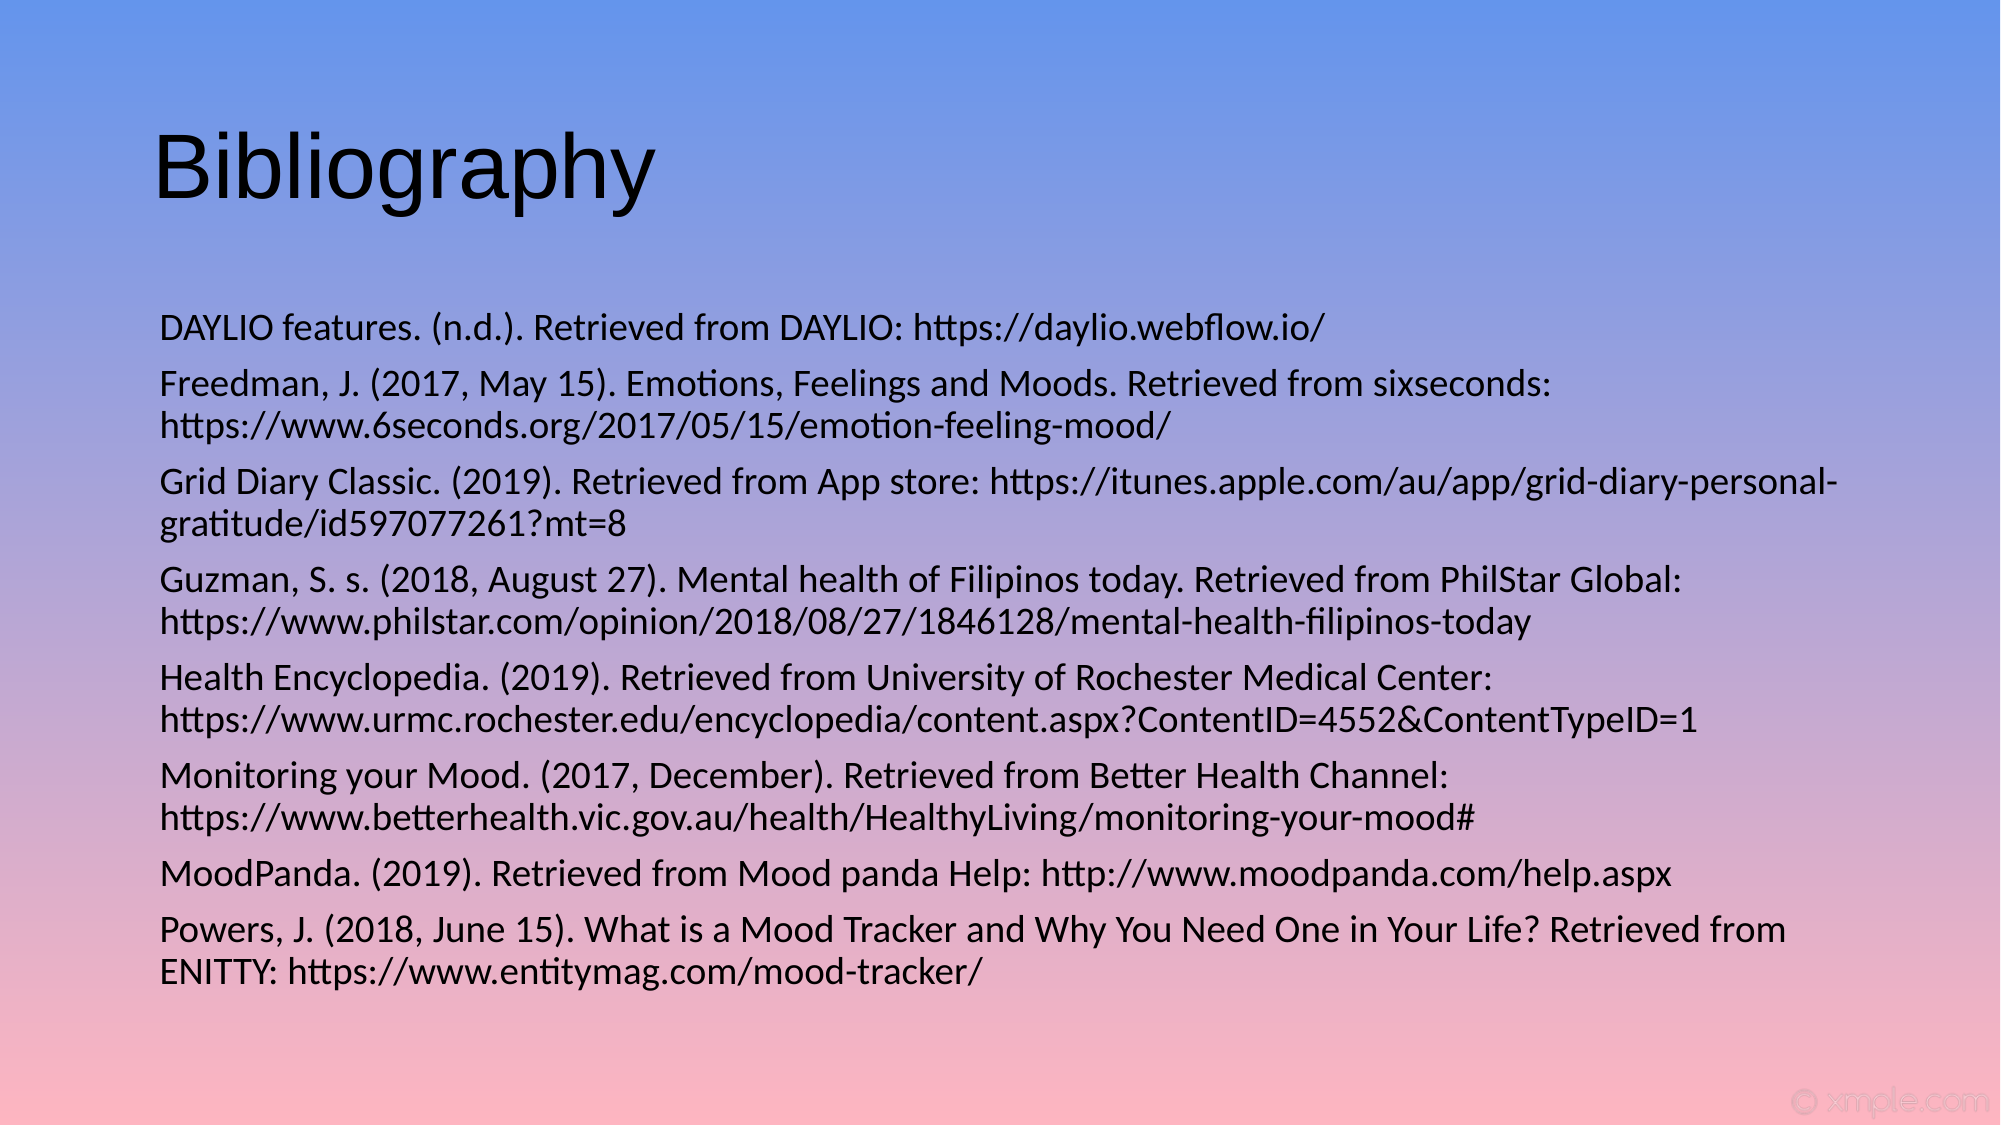

# Bibliography
DAYLIO features. (n.d.). Retrieved from DAYLIO: https://daylio.webflow.io/
Freedman, J. (2017, May 15). Emotions, Feelings and Moods. Retrieved from sixseconds: https://www.6seconds.org/2017/05/15/emotion-feeling-mood/
Grid Diary Classic. (2019). Retrieved from App store: https://itunes.apple.com/au/app/grid-diary-personal-gratitude/id597077261?mt=8
Guzman, S. s. (2018, August 27). Mental health of Filipinos today. Retrieved from PhilStar Global: https://www.philstar.com/opinion/2018/08/27/1846128/mental-health-filipinos-today
Health Encyclopedia. (2019). Retrieved from University of Rochester Medical Center: https://www.urmc.rochester.edu/encyclopedia/content.aspx?ContentID=4552&ContentTypeID=1
Monitoring your Mood. (2017, December). Retrieved from Better Health Channel: https://www.betterhealth.vic.gov.au/health/HealthyLiving/monitoring-your-mood#
MoodPanda. (2019). Retrieved from Mood panda Help: http://www.moodpanda.com/help.aspx
Powers, J. (2018, June 15). What is a Mood Tracker and Why You Need One in Your Life? Retrieved from ENITTY: https://www.entitymag.com/mood-tracker/